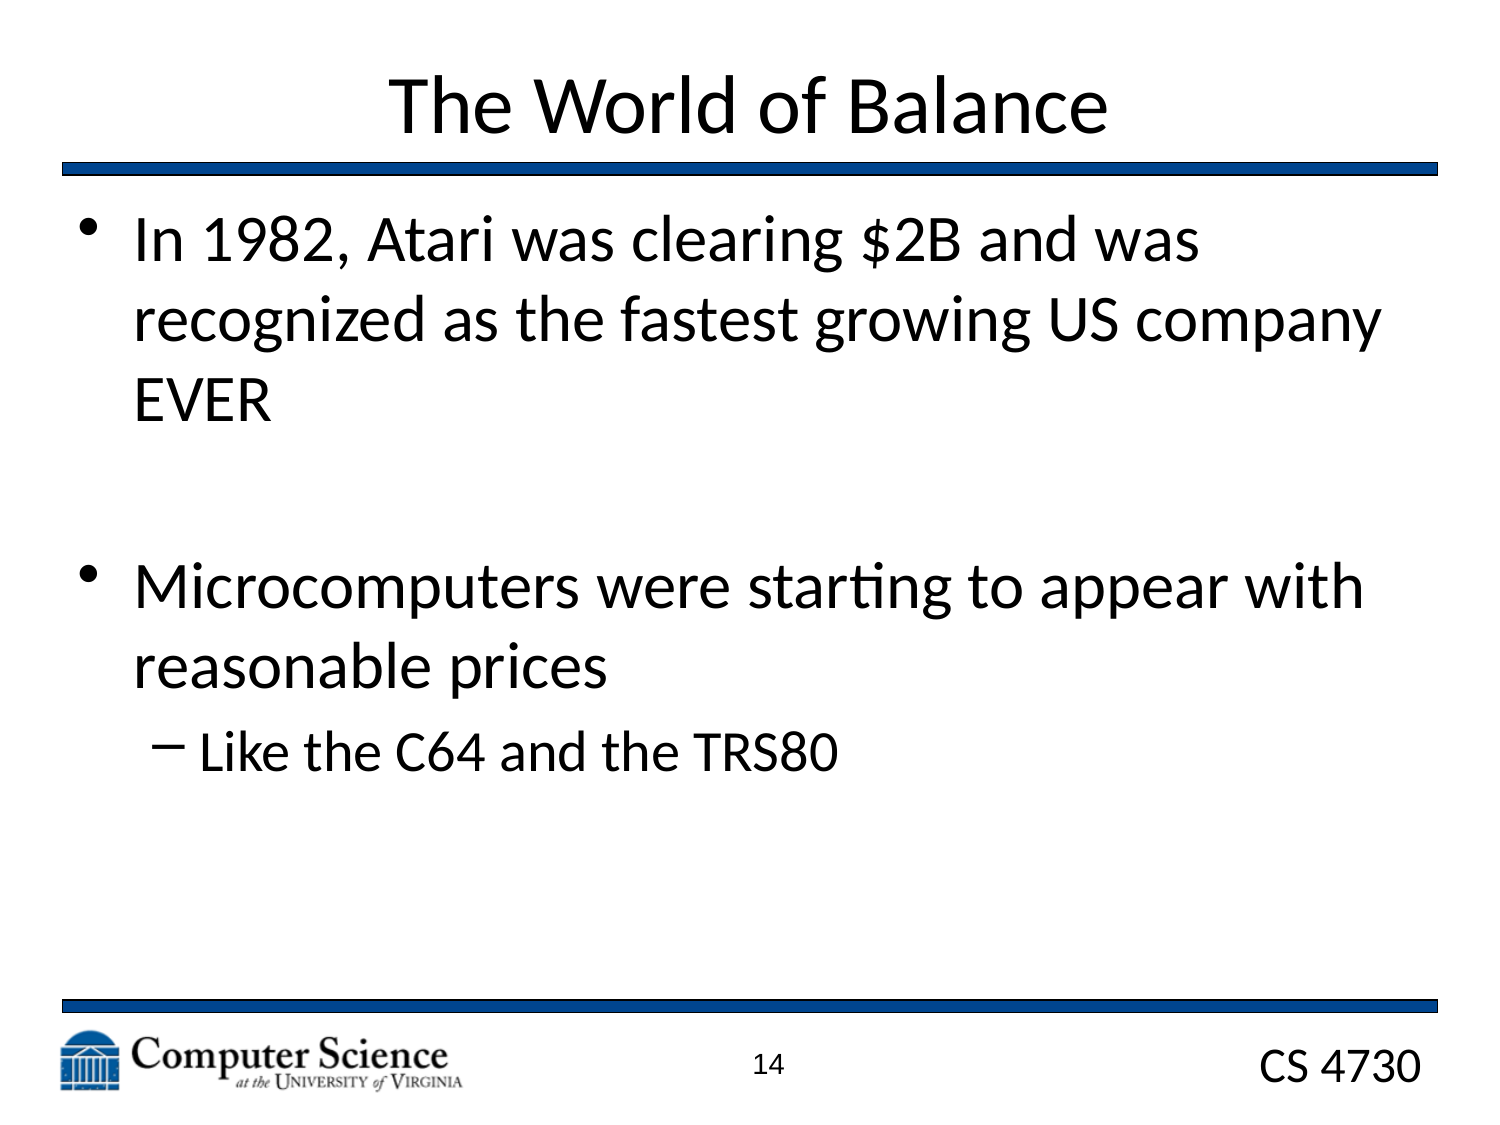

# The World of Balance
In 1982, Atari was clearing $2B and was recognized as the fastest growing US company EVER

Microcomputers were starting to appear with reasonable prices
Like the C64 and the TRS80
14